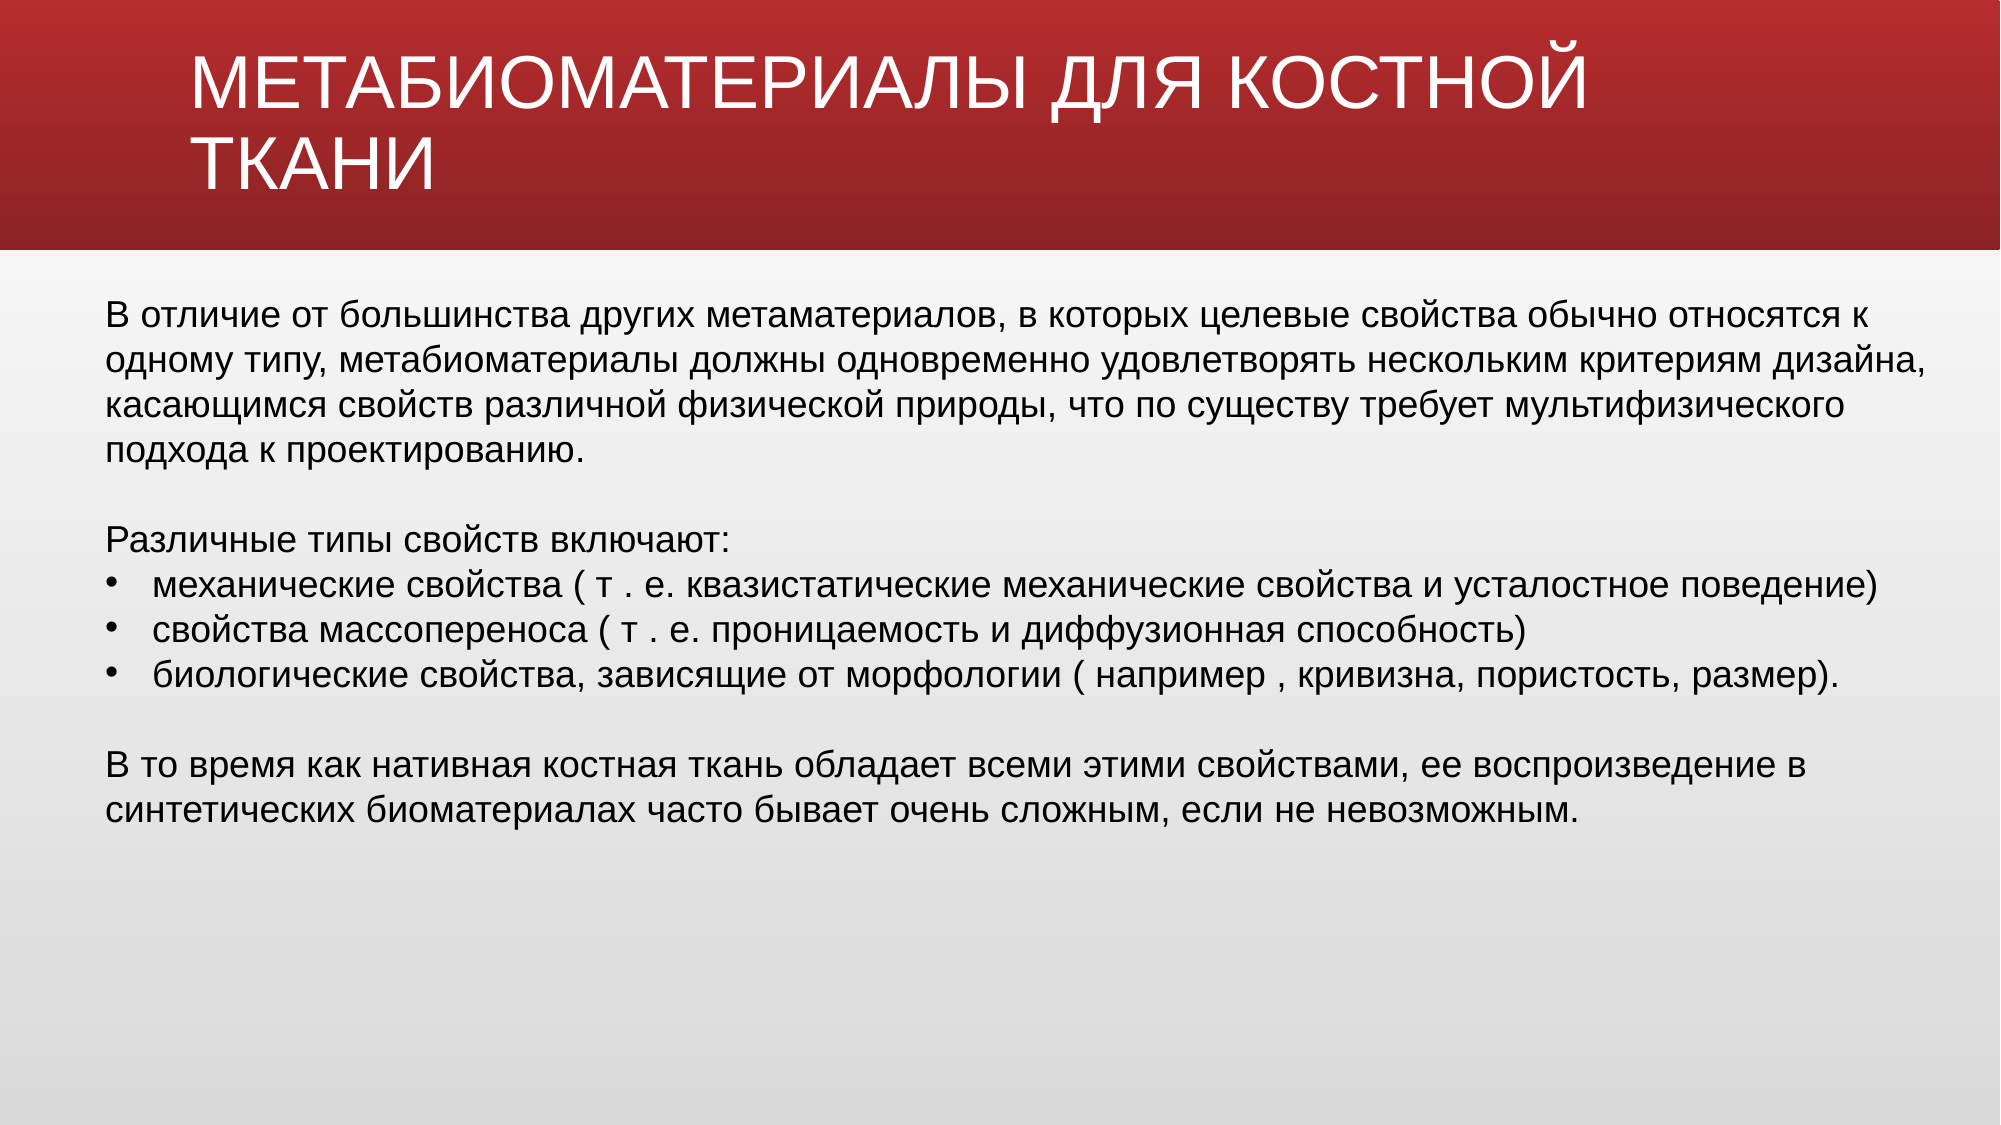

# МЕТАБИОМАТЕРИАЛЫ ДЛЯ КОСТНОЙ ТКАНИ
В отличие от большинства других метаматериалов, в которых целевые свойства обычно относятся к одному типу, метабиоматериалы должны одновременно удовлетворять нескольким критериям дизайна, касающимся свойств различной физической природы, что по существу требует мультифизического подхода к проектированию.

Различные типы свойств включают:
механические свойства ( т . е. квазистатические механические свойства и усталостное поведение)
свойства массопереноса ( т . е. проницаемость и диффузионная способность)
биологические свойства, зависящие от морфологии ( например , кривизна, пористость, размер).

В то время как нативная костная ткань обладает всеми этими свойствами, ее воспроизведение в синтетических биоматериалах часто бывает очень сложным, если не невозможным.